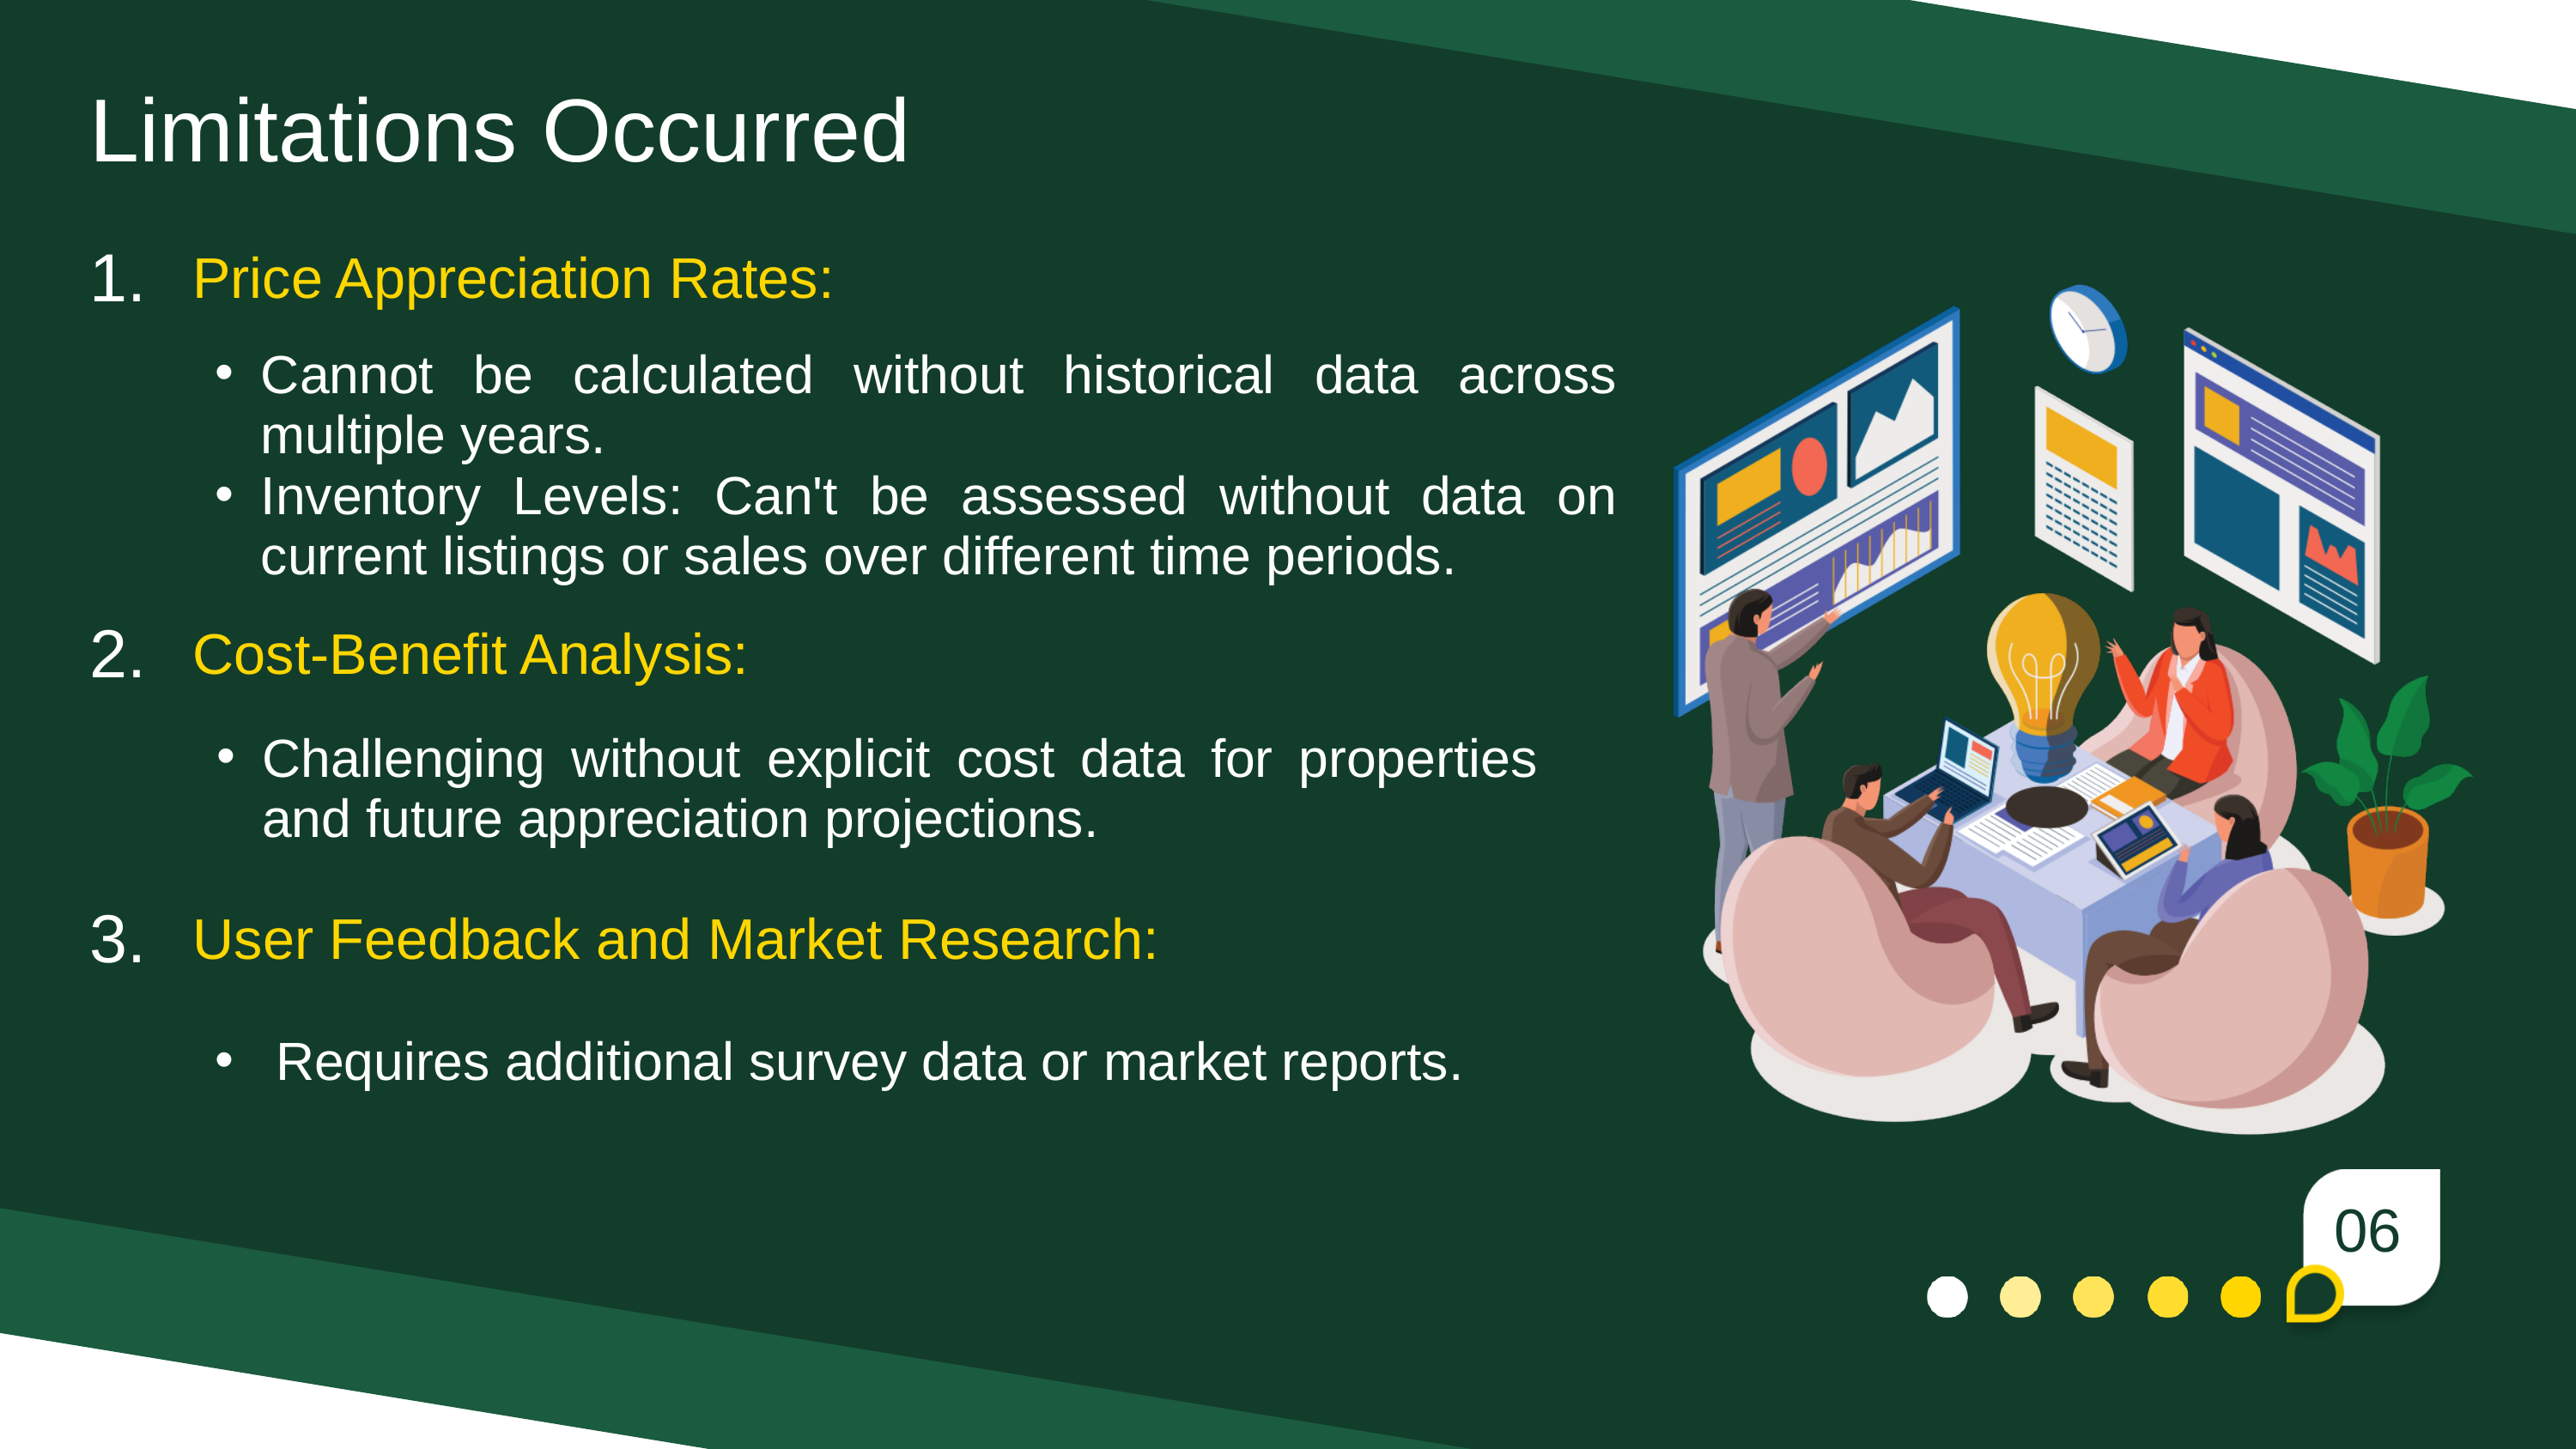

Limitations Occurred
1.
Price Appreciation Rates:

Cannot be calculated without historical data across multiple years.
Inventory Levels: Can't be assessed without data on current listings or sales over different time periods.

2.
Cost-Benefit Analysis:
Challenging without explicit cost data for properties and future appreciation projections.
3.
User Feedback and Market Research:
 Requires additional survey data or market reports.

06